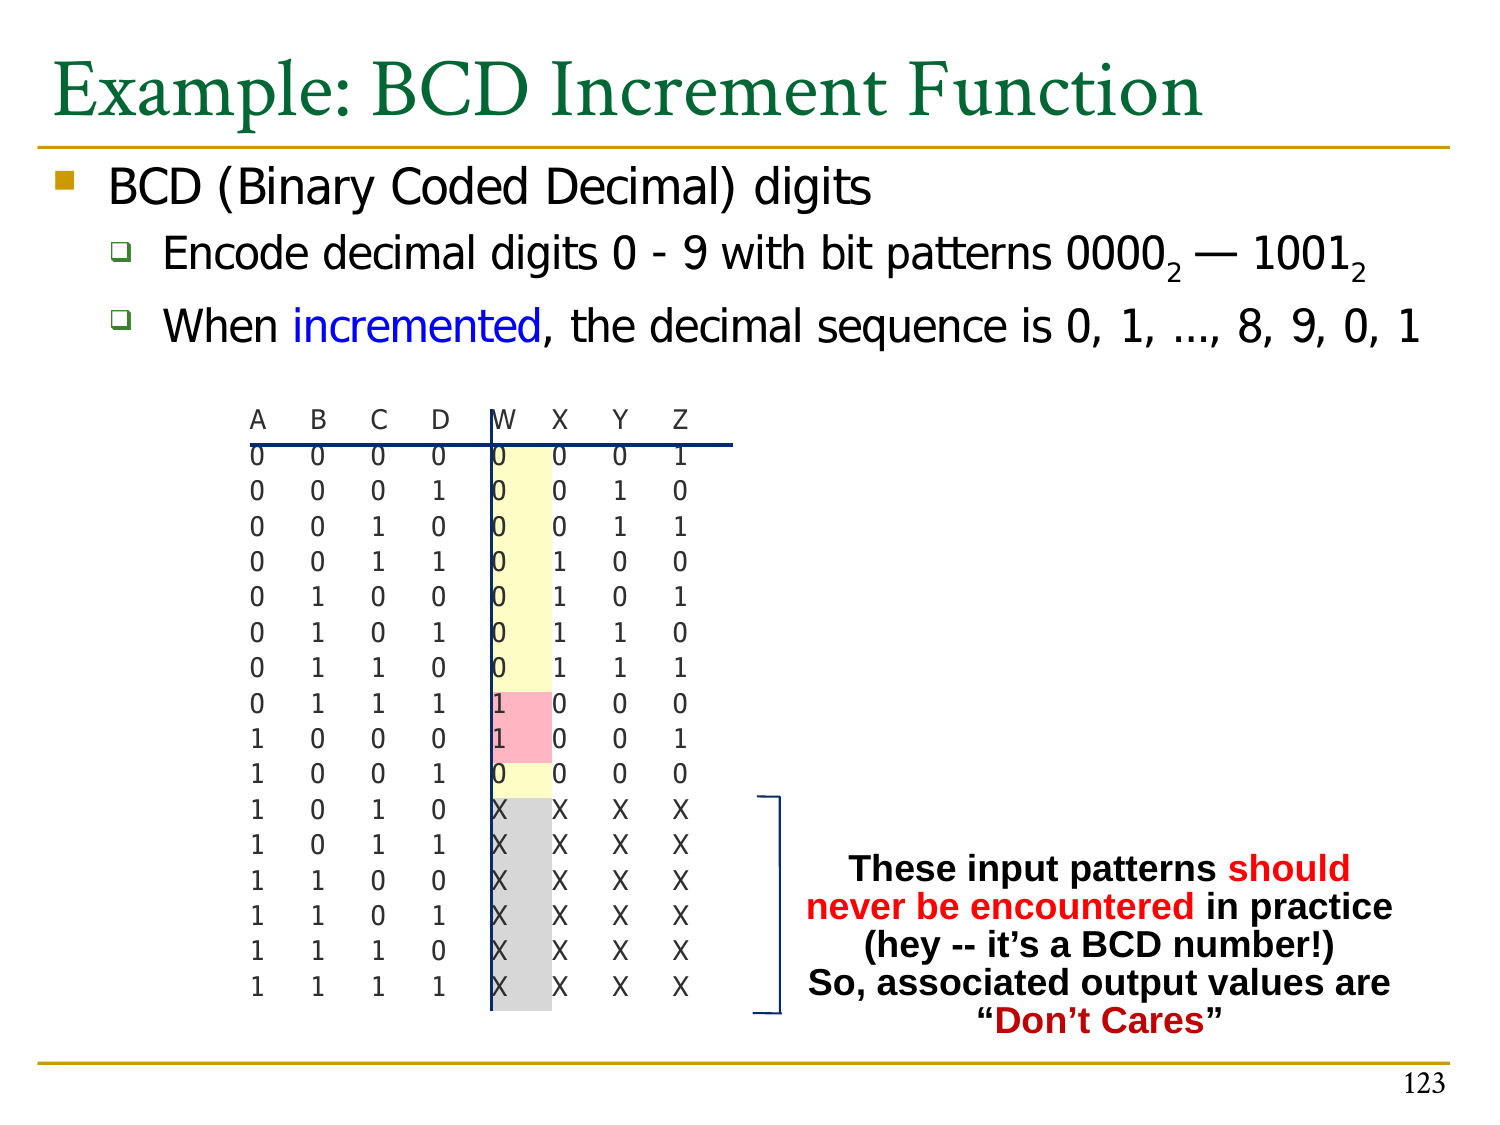

# Example: BCD Increment Function
BCD (Binary Coded Decimal) digits
Encode decimal digits 0 - 9 with bit patterns 00002 — 10012
When incremented, the decimal sequence is 0, 1, …, 8, 9, 0, 1
| A | B | C | D | W | X | Y | Z |
| --- | --- | --- | --- | --- | --- | --- | --- |
| 0 | 0 | 0 | 0 | 0 | 0 | 0 | 1 |
| 0 | 0 | 0 | 1 | 0 | 0 | 1 | 0 |
| 0 | 0 | 1 | 0 | 0 | 0 | 1 | 1 |
| 0 | 0 | 1 | 1 | 0 | 1 | 0 | 0 |
| 0 | 1 | 0 | 0 | 0 | 1 | 0 | 1 |
| 0 | 1 | 0 | 1 | 0 | 1 | 1 | 0 |
| 0 | 1 | 1 | 0 | 0 | 1 | 1 | 1 |
| 0 | 1 | 1 | 1 | 1 | 0 | 0 | 0 |
| 1 | 0 | 0 | 0 | 1 | 0 | 0 | 1 |
| 1 | 0 | 0 | 1 | 0 | 0 | 0 | 0 |
| 1 | 0 | 1 | 0 | X | X | X | X |
| 1 | 0 | 1 | 1 | X | X | X | X |
| 1 | 1 | 0 | 0 | X | X | X | X |
| 1 | 1 | 0 | 1 | X | X | X | X |
| 1 | 1 | 1 | 0 | X | X | X | X |
| 1 | 1 | 1 | 1 | X | X | X | X |

These input patterns should
never be encountered in practice
(hey -- it’s a BCD number!)
So, associated output values are
“Don’t Cares”

123